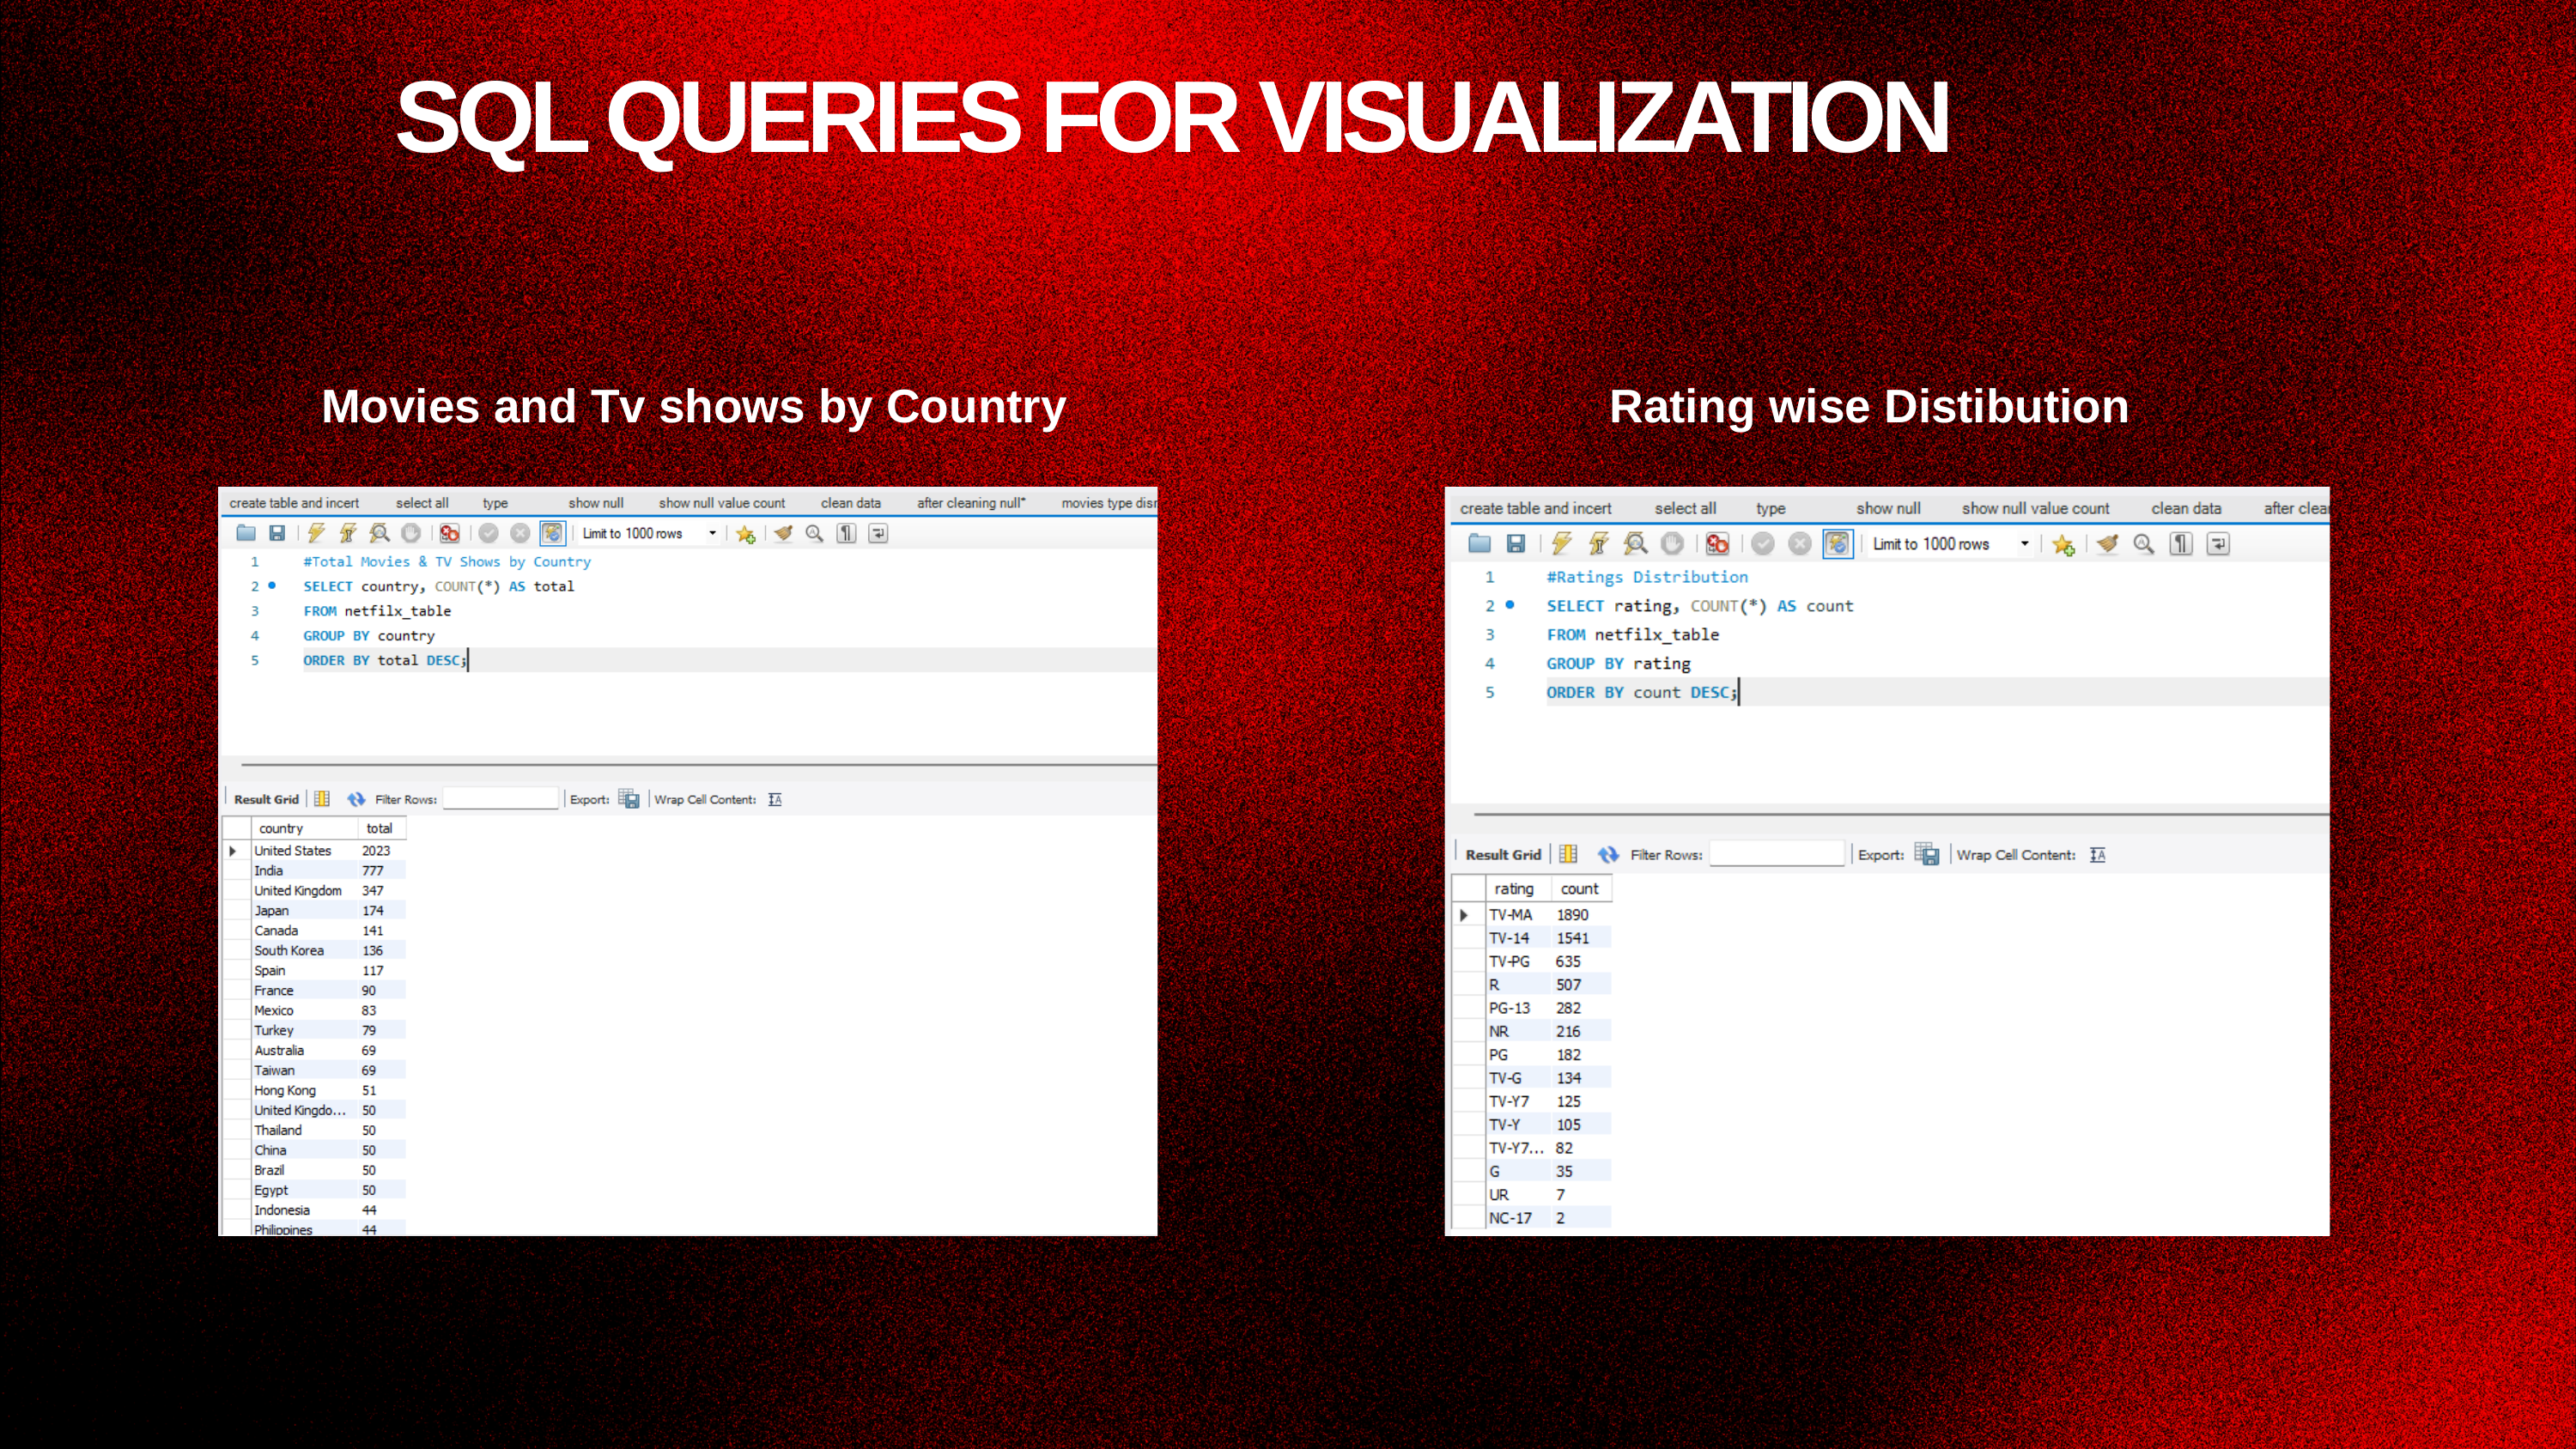

SQL QUERIES FOR VISUALIZATION
Movies and Tv shows by Country
Rating wise Distibution